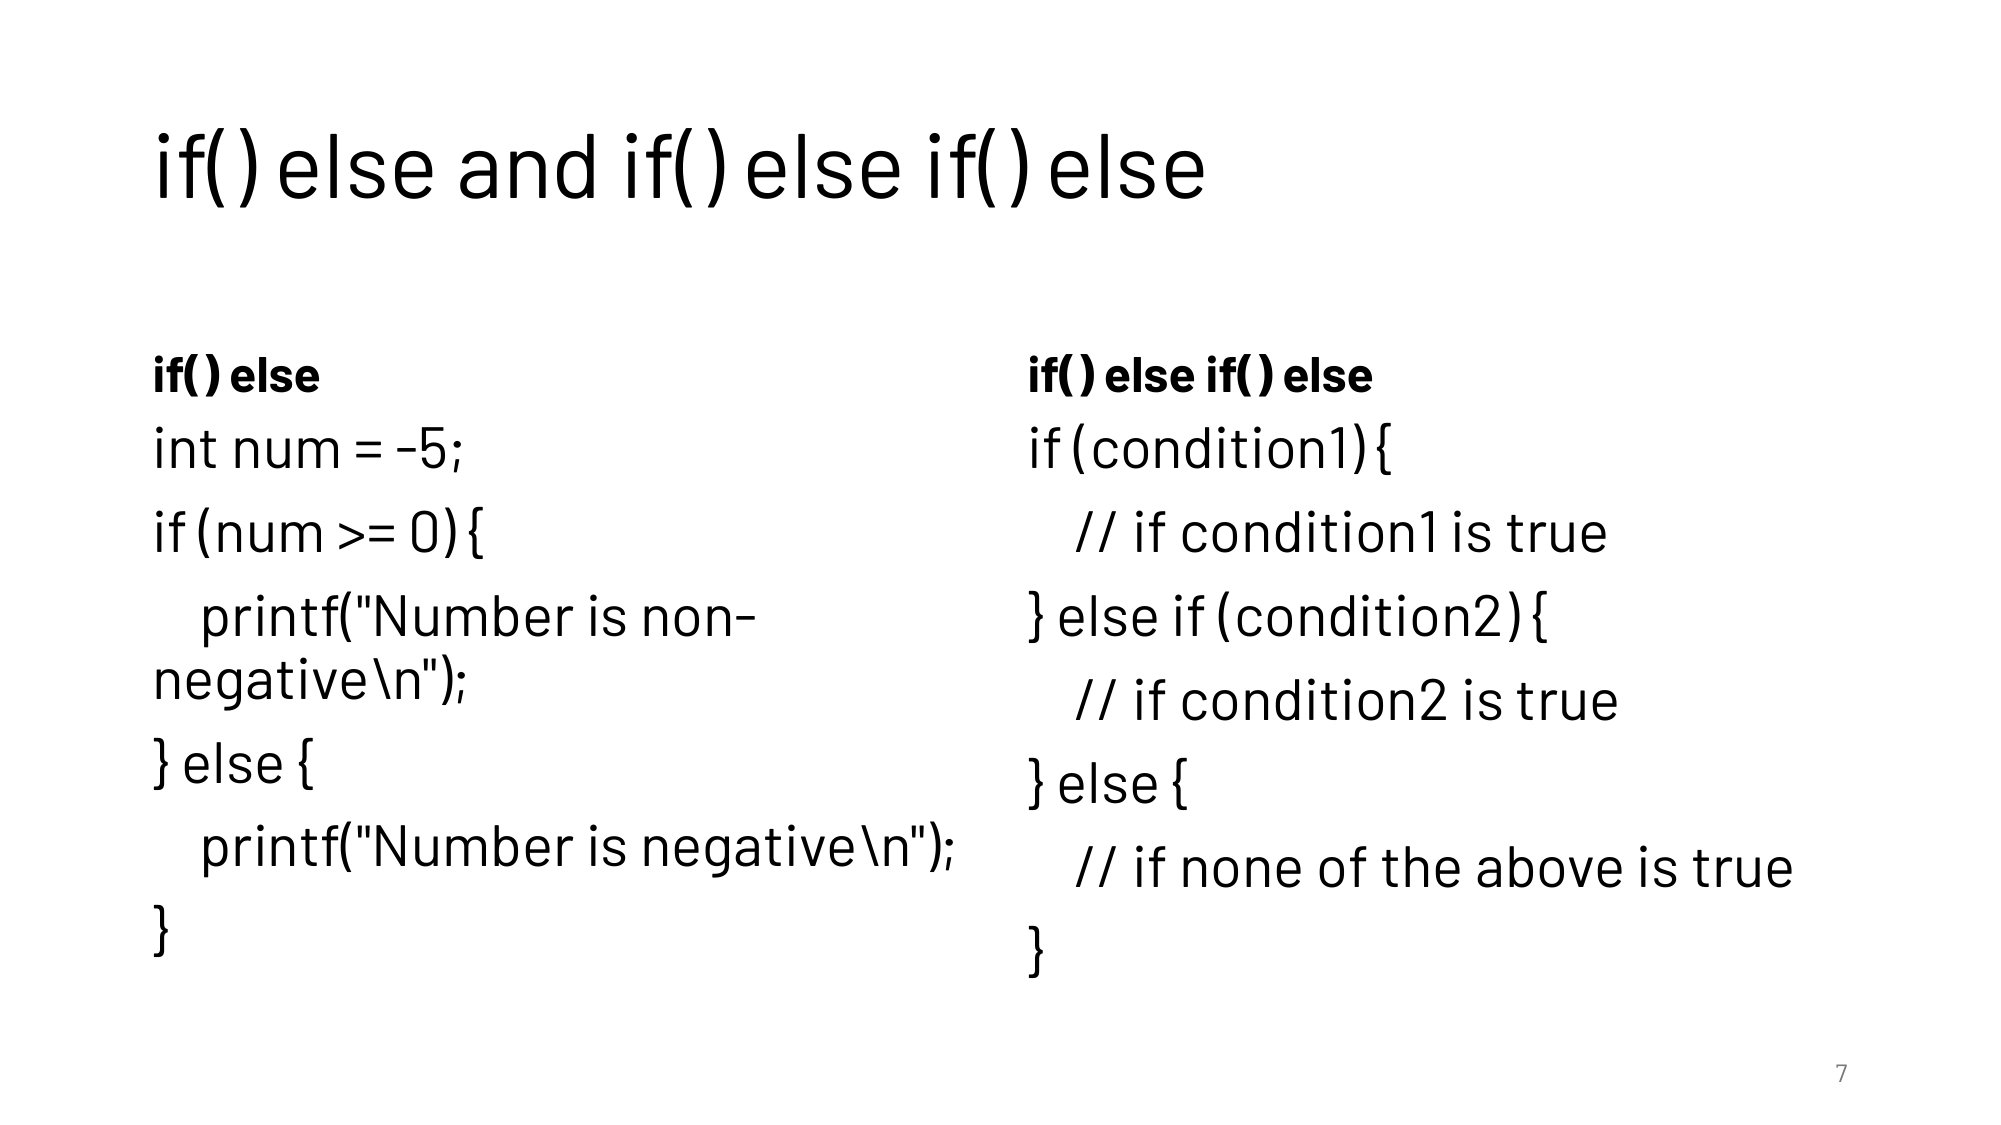

# if() else and if() else if() else
if() else
if() else if() else
int num = -5;
if (num >= 0) {
    printf("Number is non-negative\n");
} else {
    printf("Number is negative\n");
}
if (condition1) {
    // if condition1 is true
} else if (condition2) {
    // if condition2 is true
} else {
    // if none of the above is true
}
7